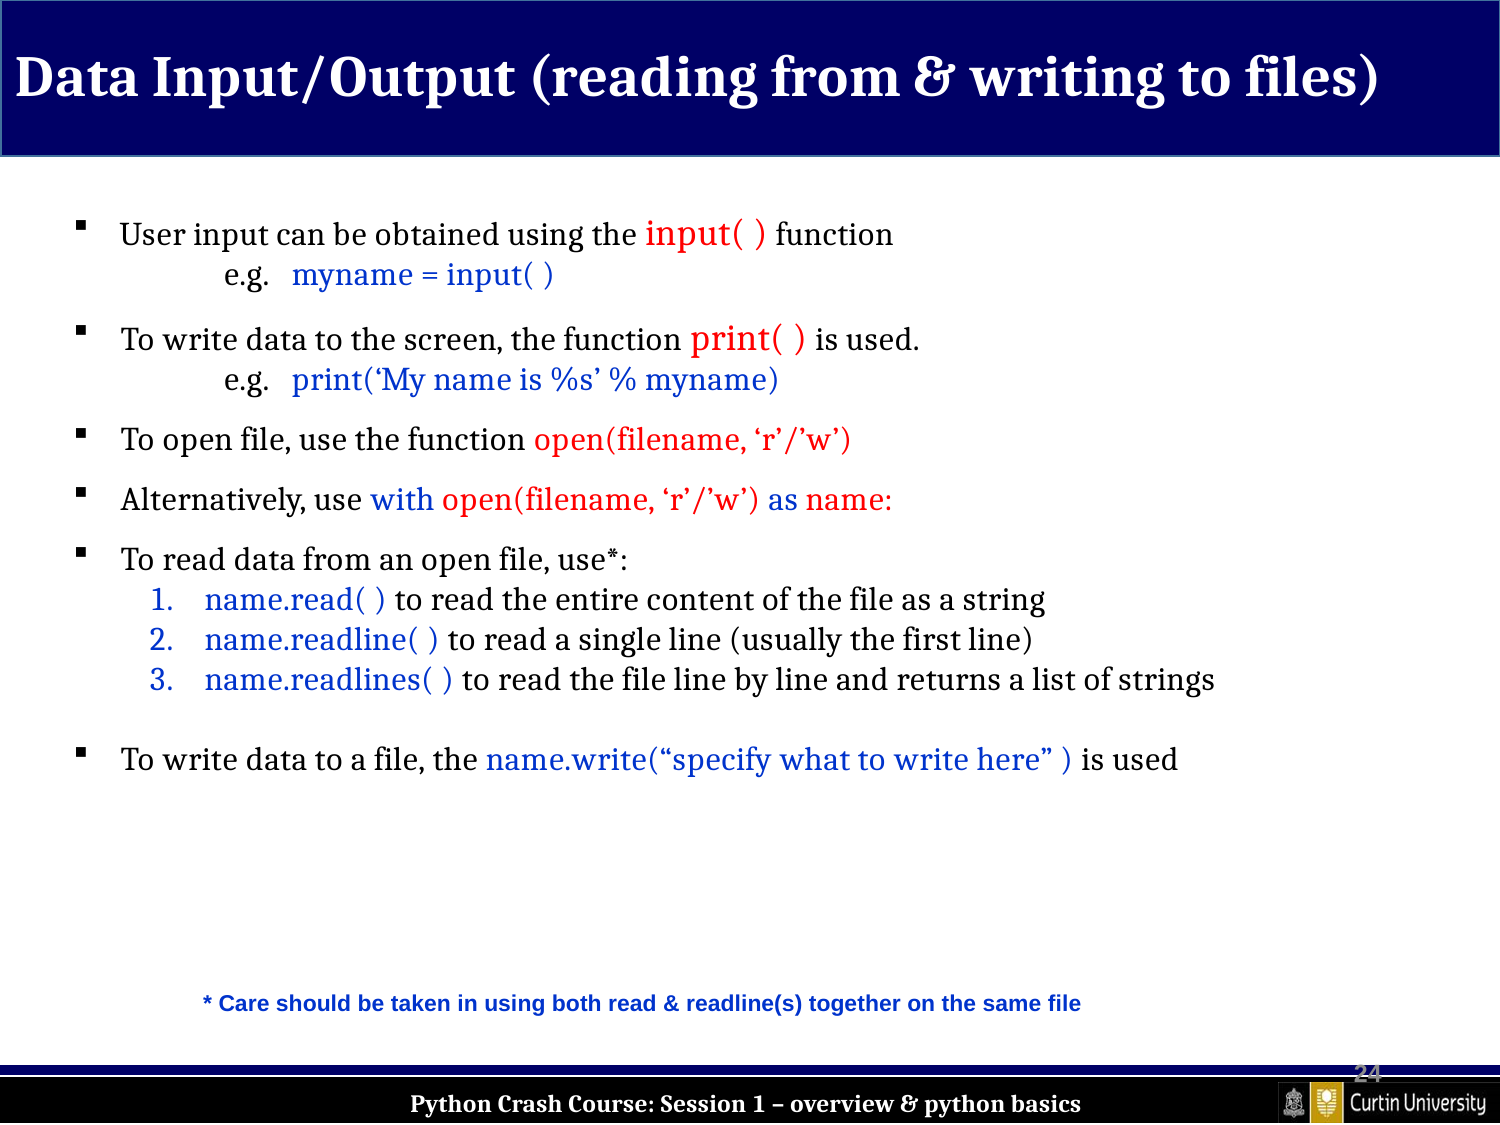

Data Input/Output (reading from & writing to files)
User input can be obtained using the input( ) function
	e.g.   myname = input( )

To write data to the screen, the function print( ) is used.
	e.g.   print(‘My name is %s’ % myname)

To open file, use the function open(filename, ‘r’/’w’)

Alternatively, use with open(filename, ‘r’/’w’) as name:

To read data from an open file, use*:
name.read( ) to read the entire content of the file as a string
name.readline( ) to read a single line (usually the first line)
name.readlines( ) to read the file line by line and returns a list of strings

To write data to a file, the name.write(“specify what to write here” ) is used
* Care should be taken in using both read & readline(s) together on the same file
24
Python Crash Course: Session 1 – overview & python basics